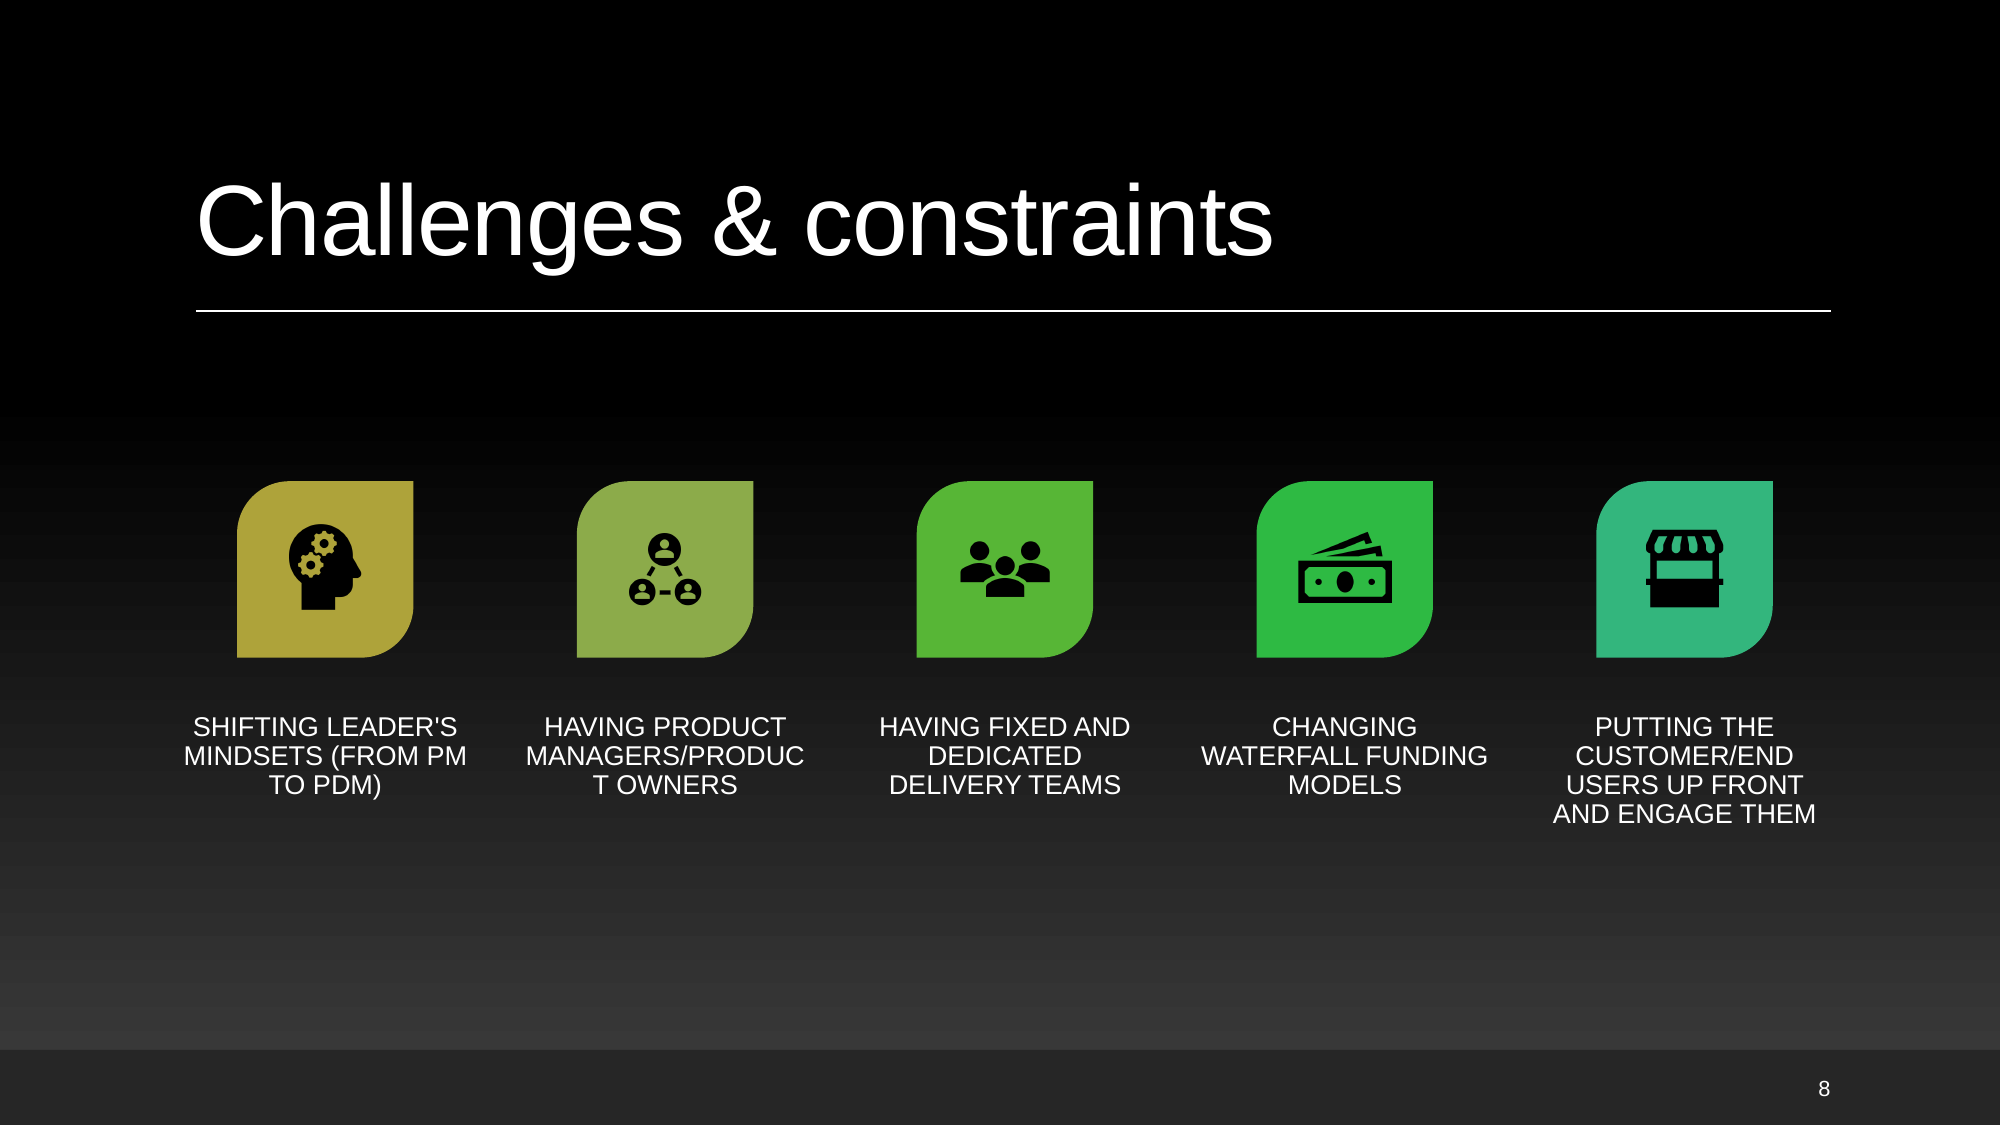

# Challenges & constraints
Shifting leader's mindsets (from PM to PdM)
Having Product Managers/Product Owners
Having fixed and dedicated delivery teams
Changing waterfall funding models
Putting the customer/end users up front and engage them

8